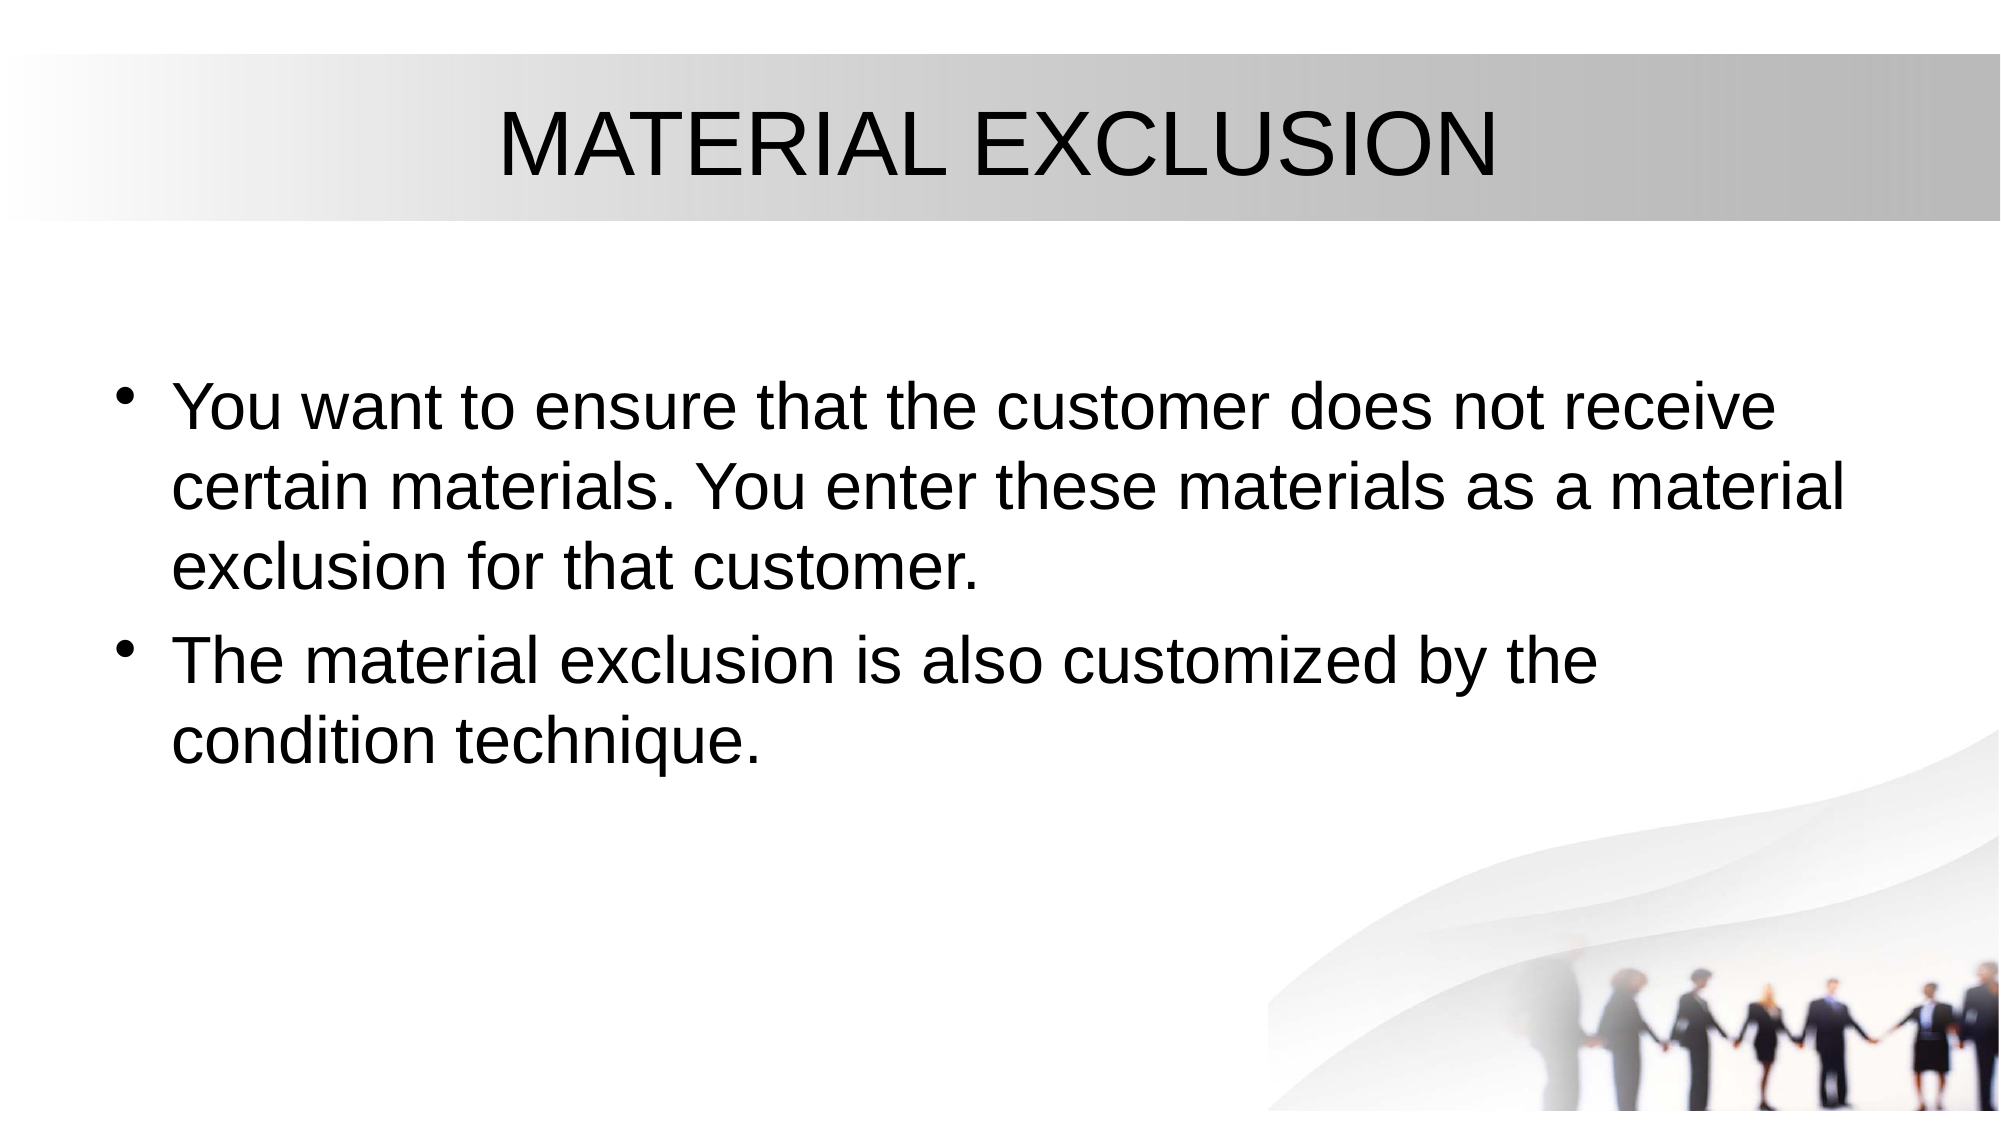

# MATERIAL EXCLUSION

You want to ensure that the customer does not receive certain materials. You enter these materials as a material exclusion for that customer.
The material exclusion is also customized by the condition technique.